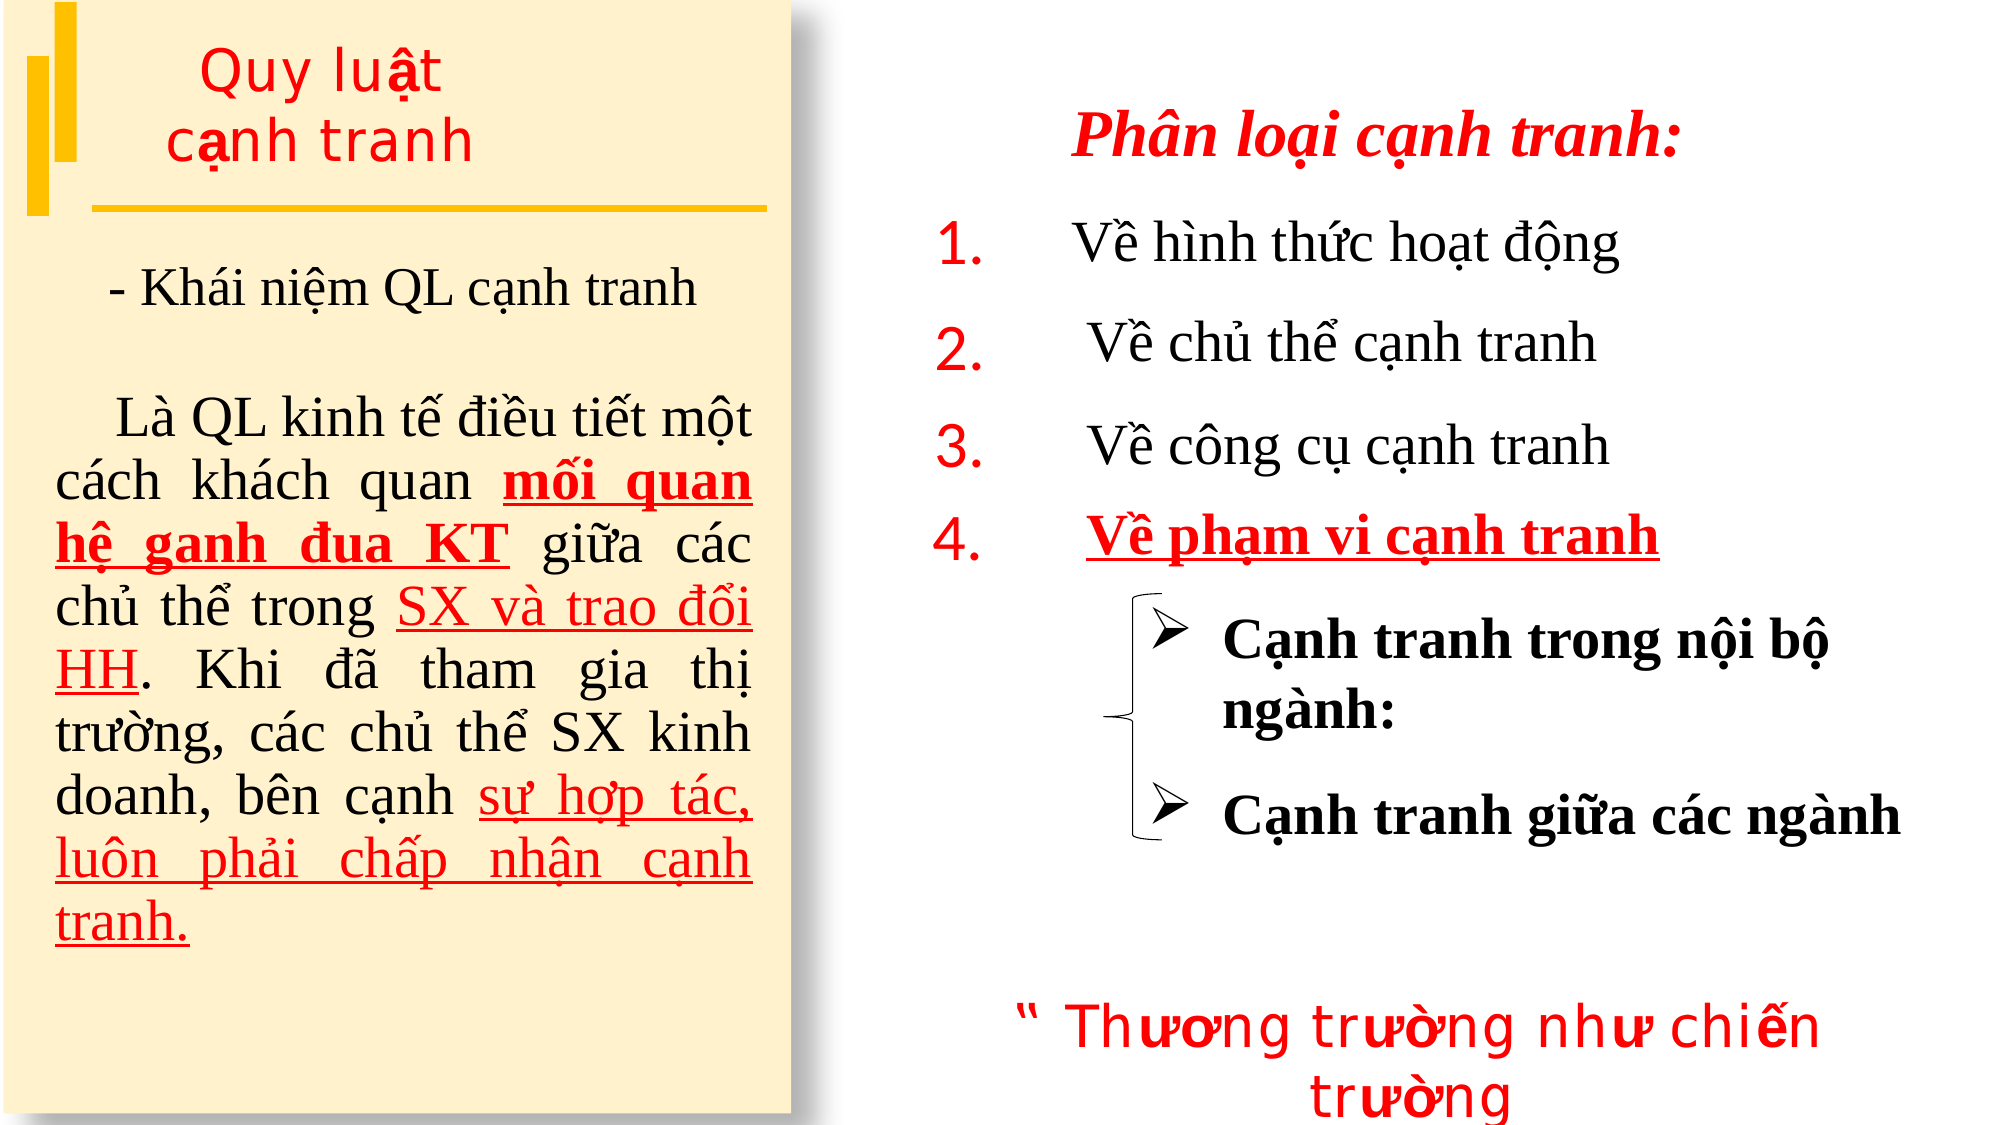

Quy luật
cạnh tranh
Phân loại cạnh tranh:
1.
Về hình thức hoạt động
- Khái niệm QL cạnh tranh
Về chủ thể cạnh tranh
2.

    Là QL kinh tế điều tiết một cách khách quan mối quan hệ ganh đua KT giữa các chủ thể trong SX và trao đổi HH. Khi đã tham gia thị trường, các chủ thể SX kinh doanh, bên cạnh sự hợp tác, luôn phải chấp nhận cạnh tranh.

3.
Về công cụ cạnh tranh
4.
Về phạm vi cạnh tranh
Cạnh tranh trong nội bộ ngành:

Cạnh tranh giữa các ngành
“ Thương trường như chiến trường